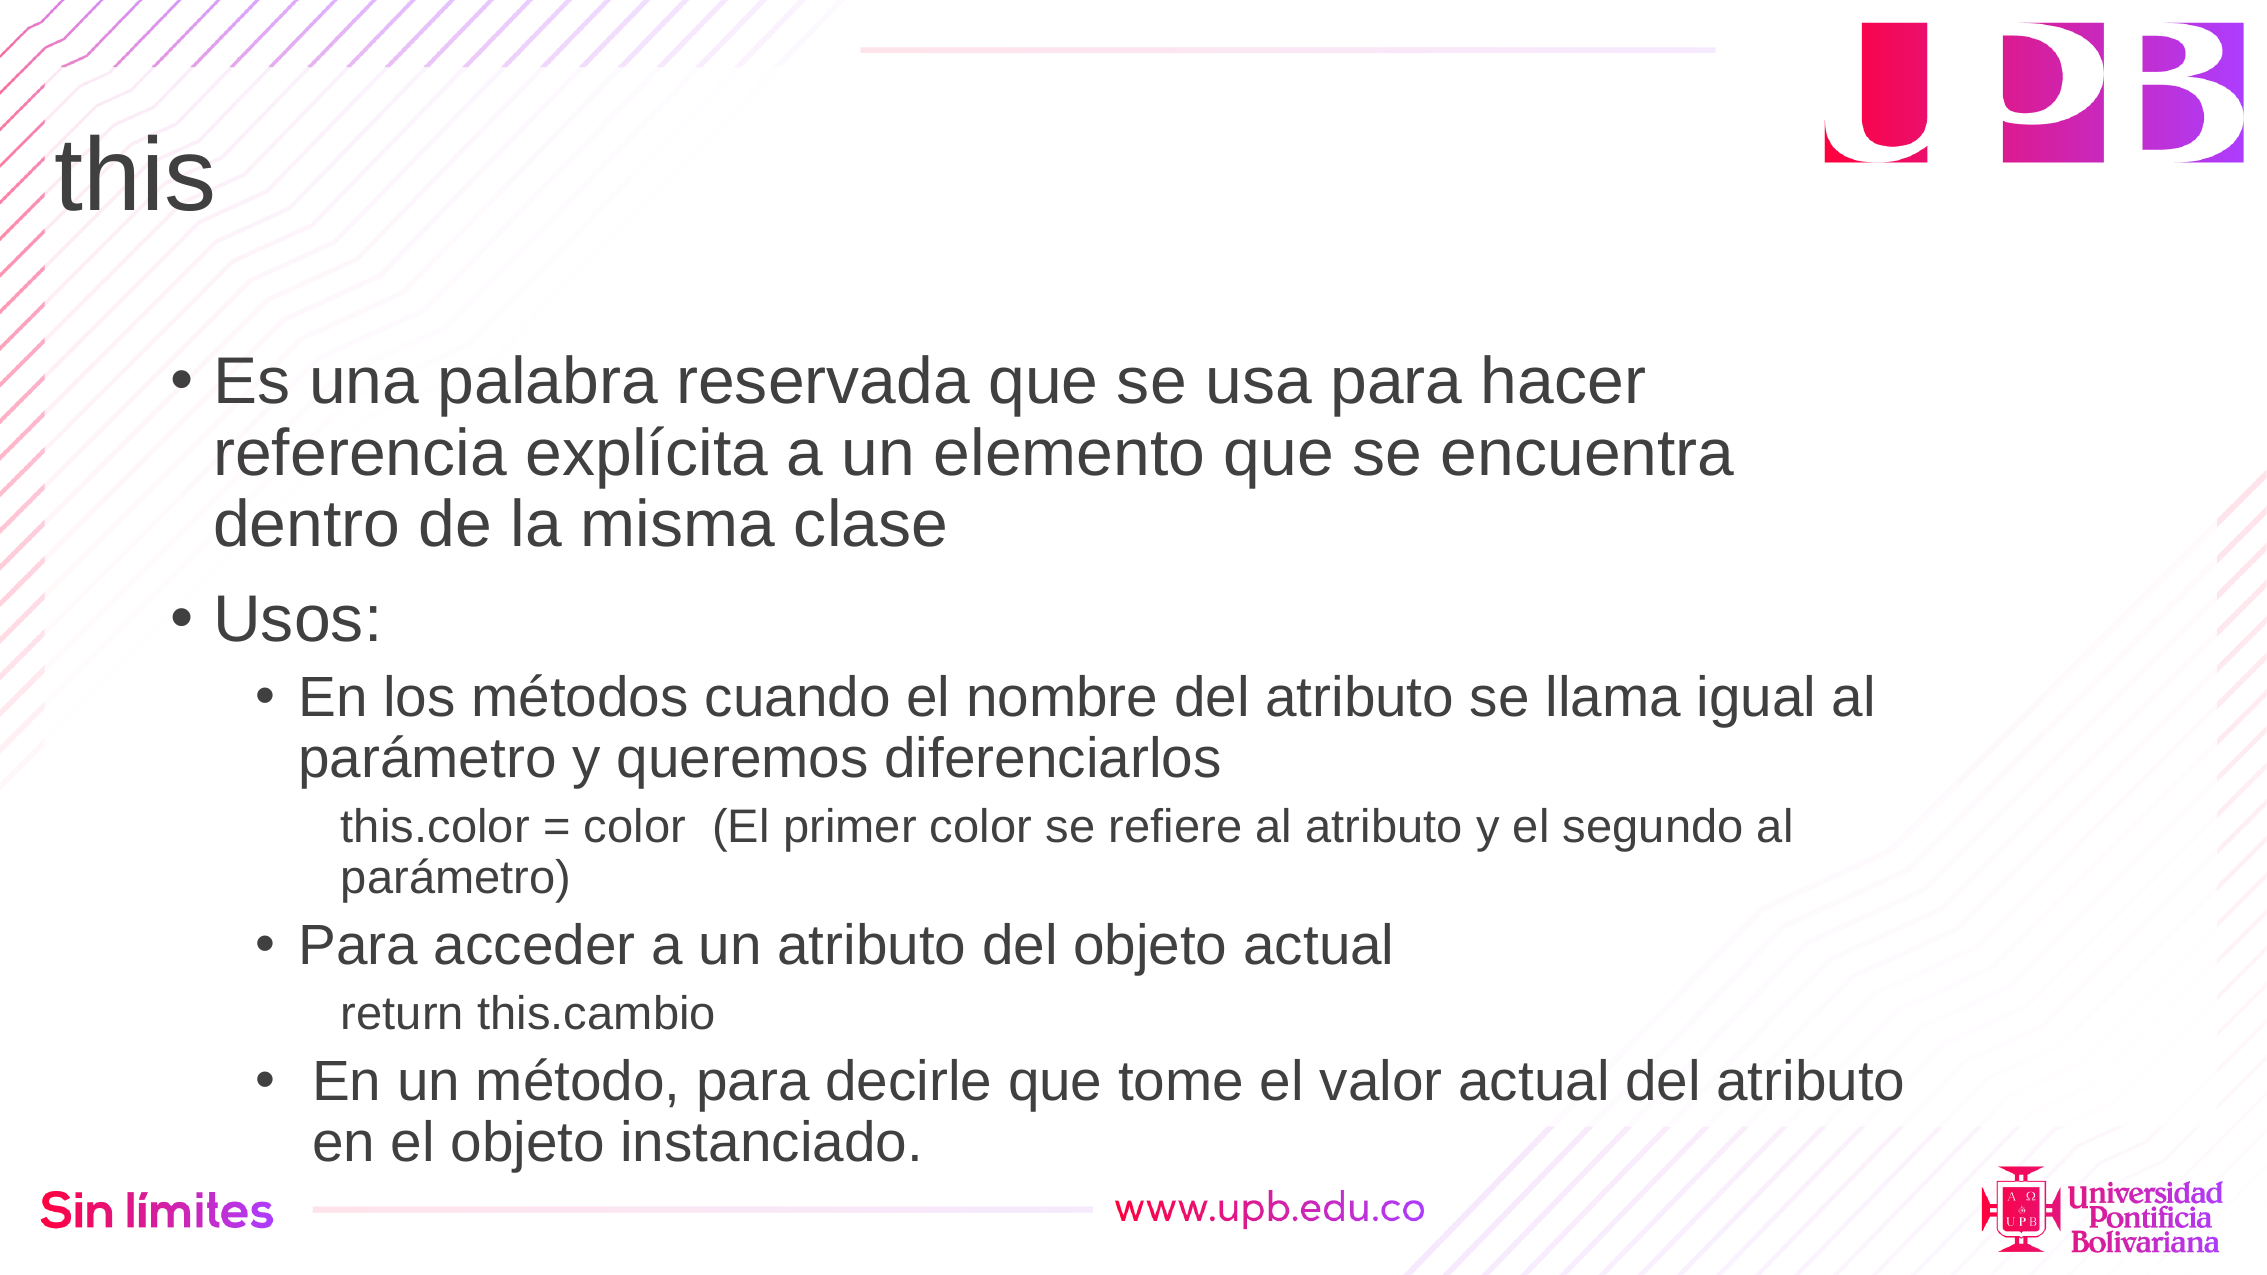

# this
Es una palabra reservada que se usa para hacer referencia explícita a un elemento que se encuentra dentro de la misma clase
Usos:
En los métodos cuando el nombre del atributo se llama igual al parámetro y queremos diferenciarlos
this.color = color  (El primer color se refiere al atributo y el segundo al parámetro)
Para acceder a un atributo del objeto actual
return this.cambio
En un método, para decirle que tome el valor actual del atributo en el objeto instanciado.